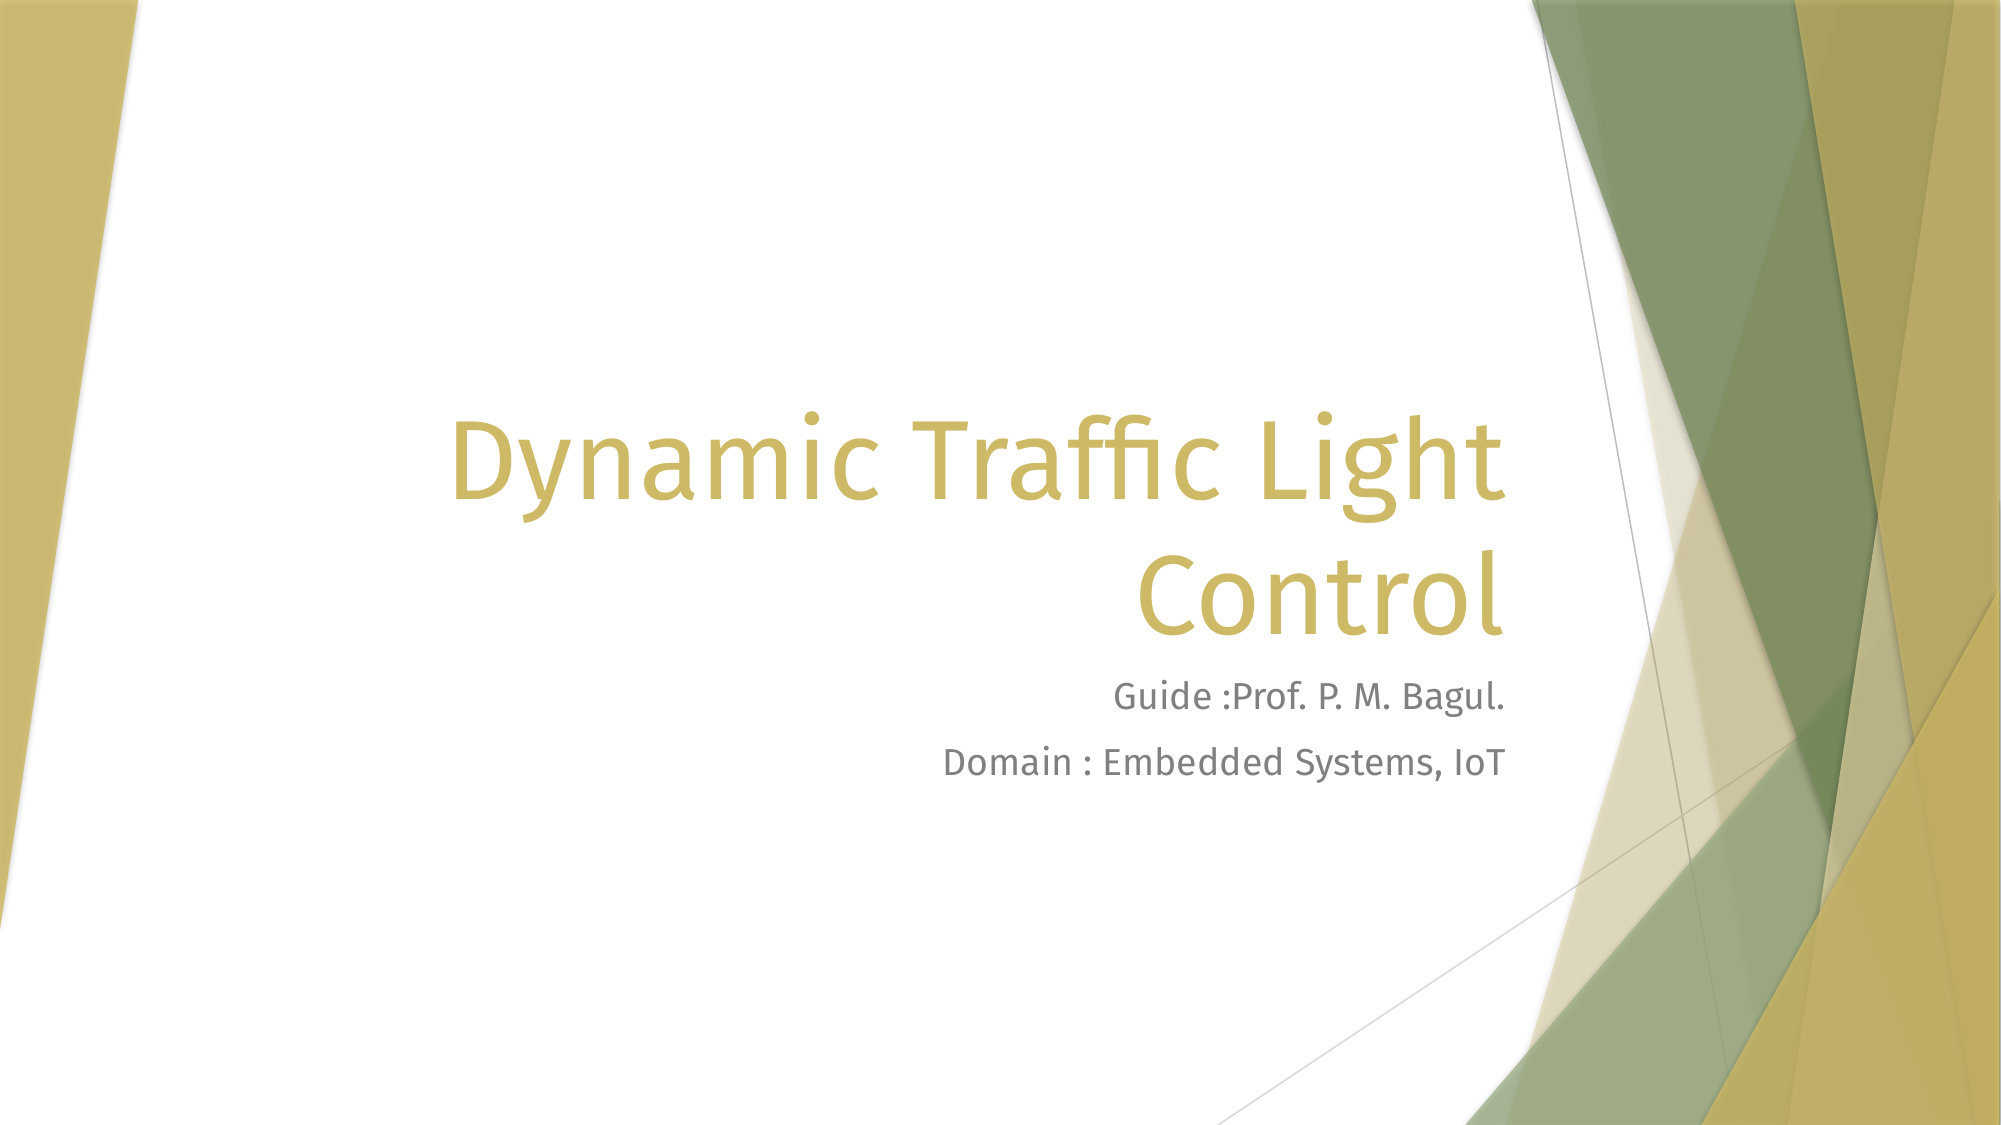

# Dynamic Traffic Light Control
Guide :Prof. P. M. Bagul.
Domain : Embedded Systems, IoT